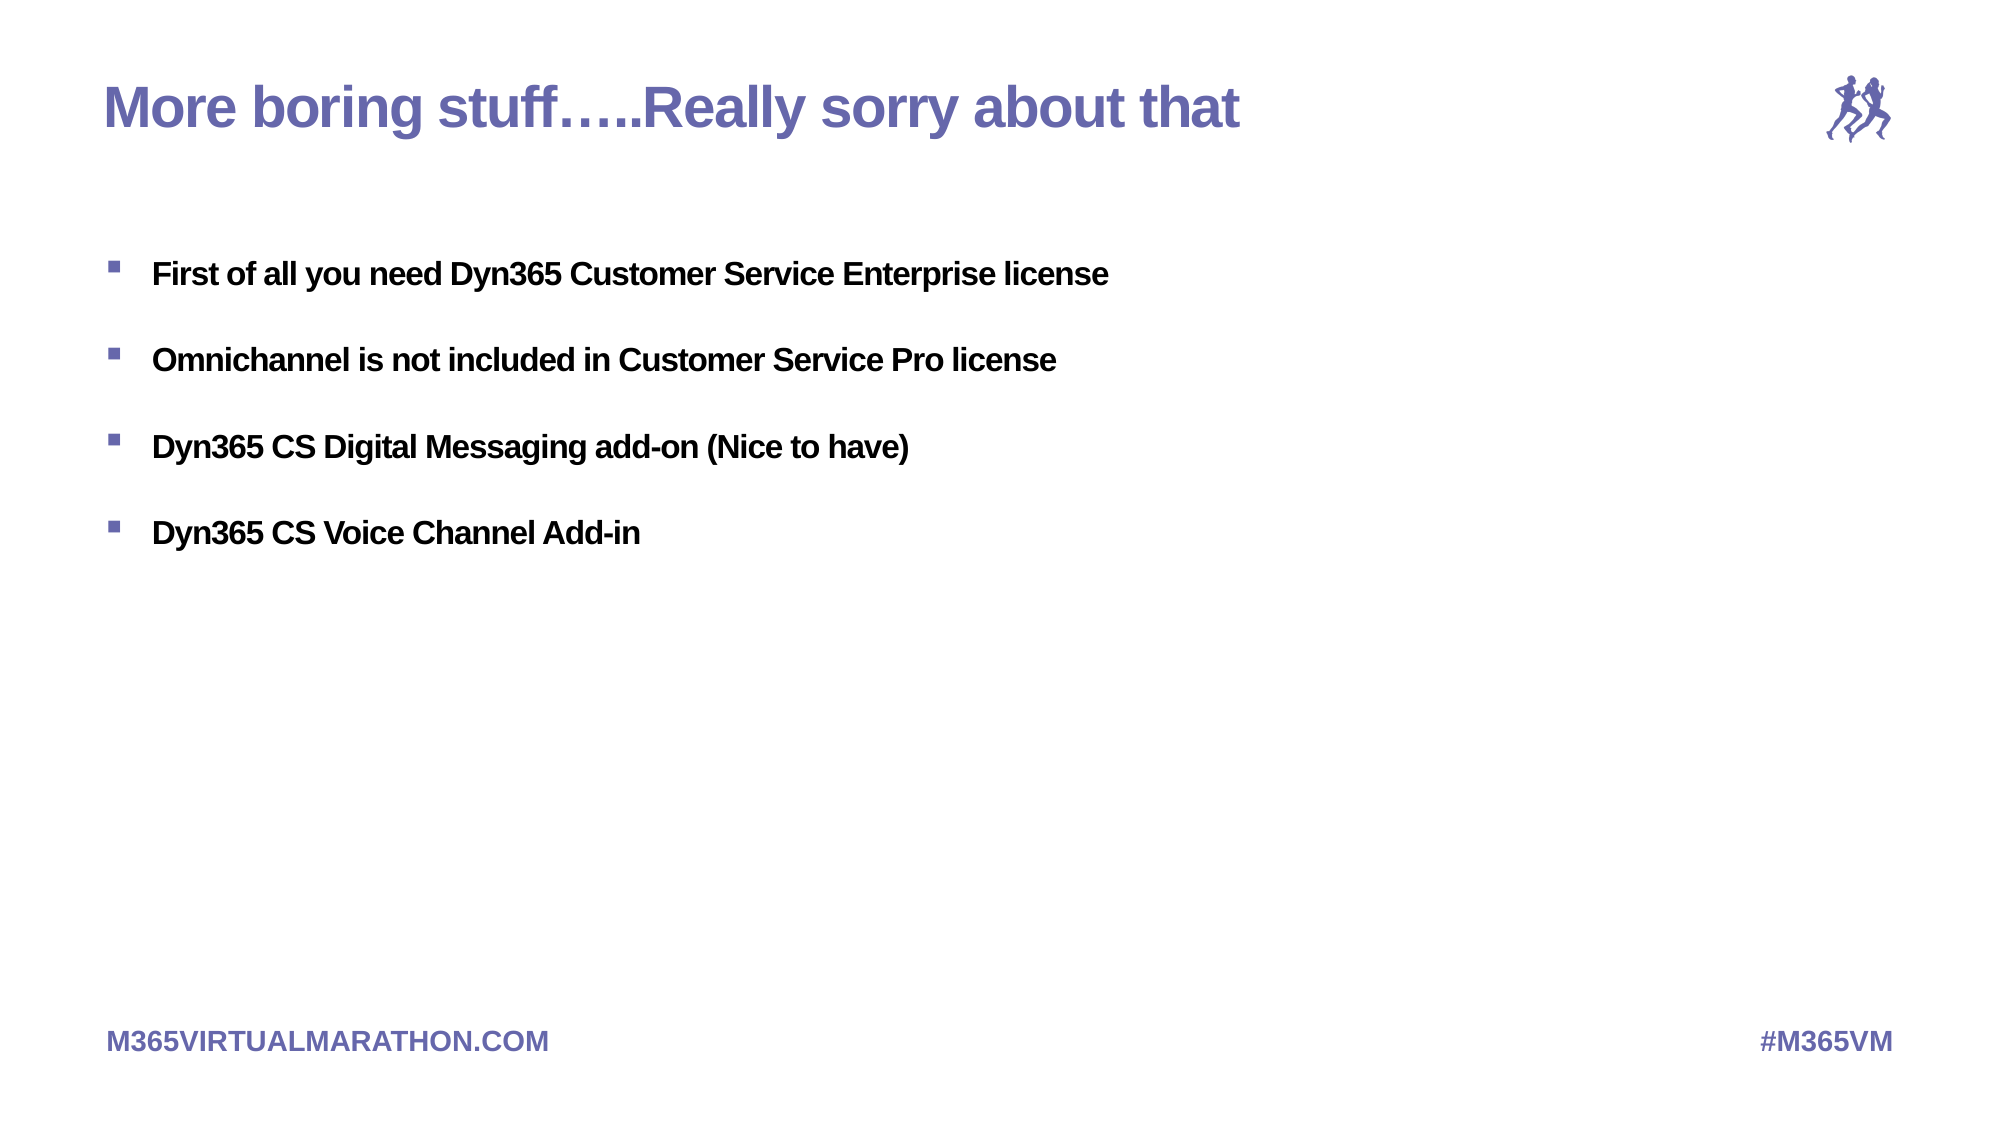

# More boring stuff…..Really sorry about that
First of all you need Dyn365 Customer Service Enterprise license
Omnichannel is not included in Customer Service Pro license
Dyn365 CS Digital Messaging add-on (Nice to have)
Dyn365 CS Voice Channel Add-in